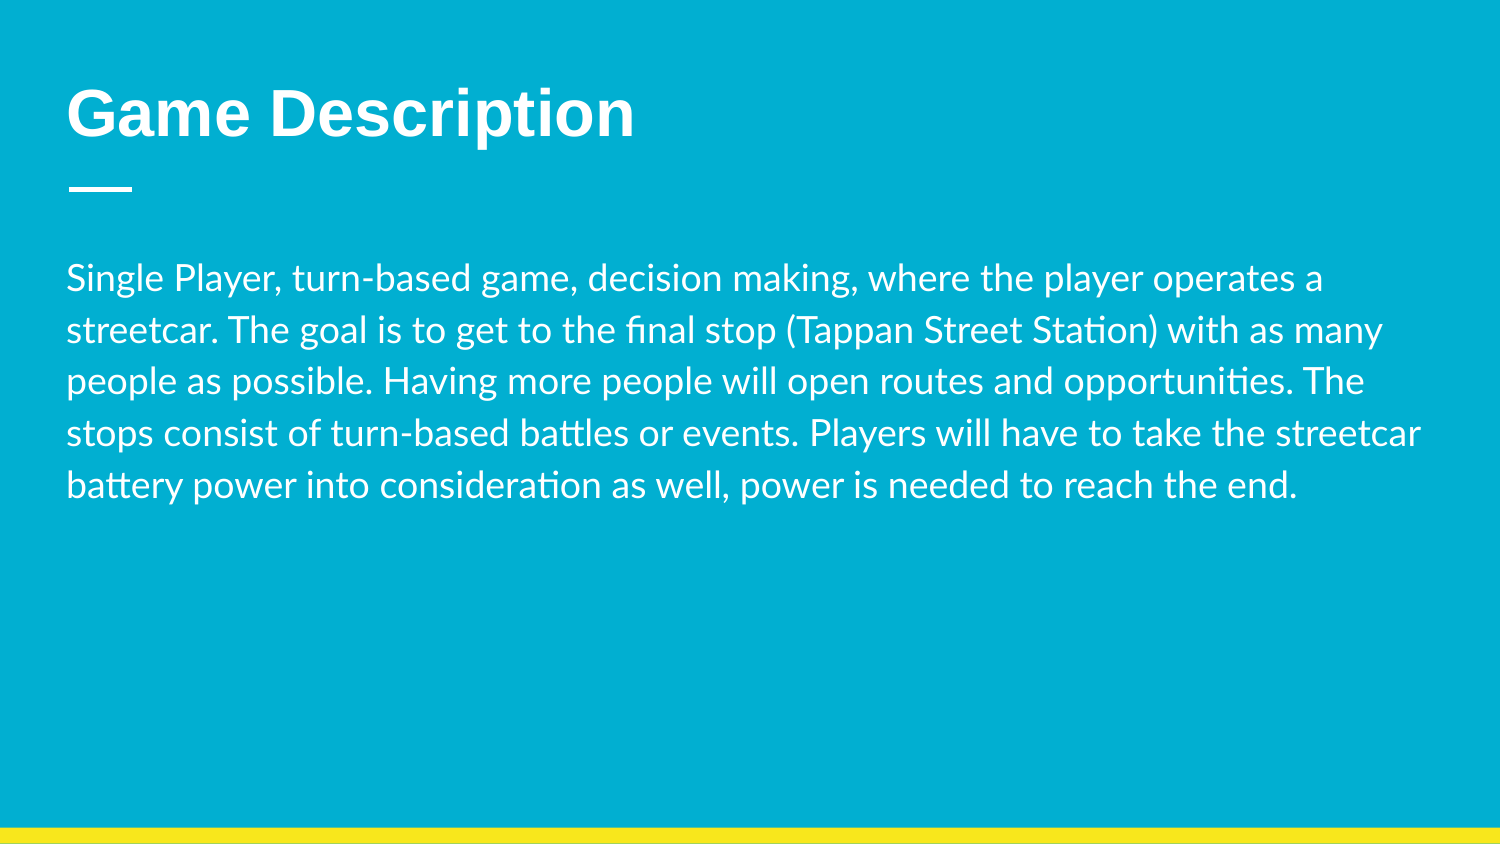

# Game Description
Single Player, turn-based game, decision making, where the player operates a streetcar. The goal is to get to the final stop (Tappan Street Station) with as many people as possible. Having more people will open routes and opportunities. The stops consist of turn-based battles or events. Players will have to take the streetcar battery power into consideration as well, power is needed to reach the end.